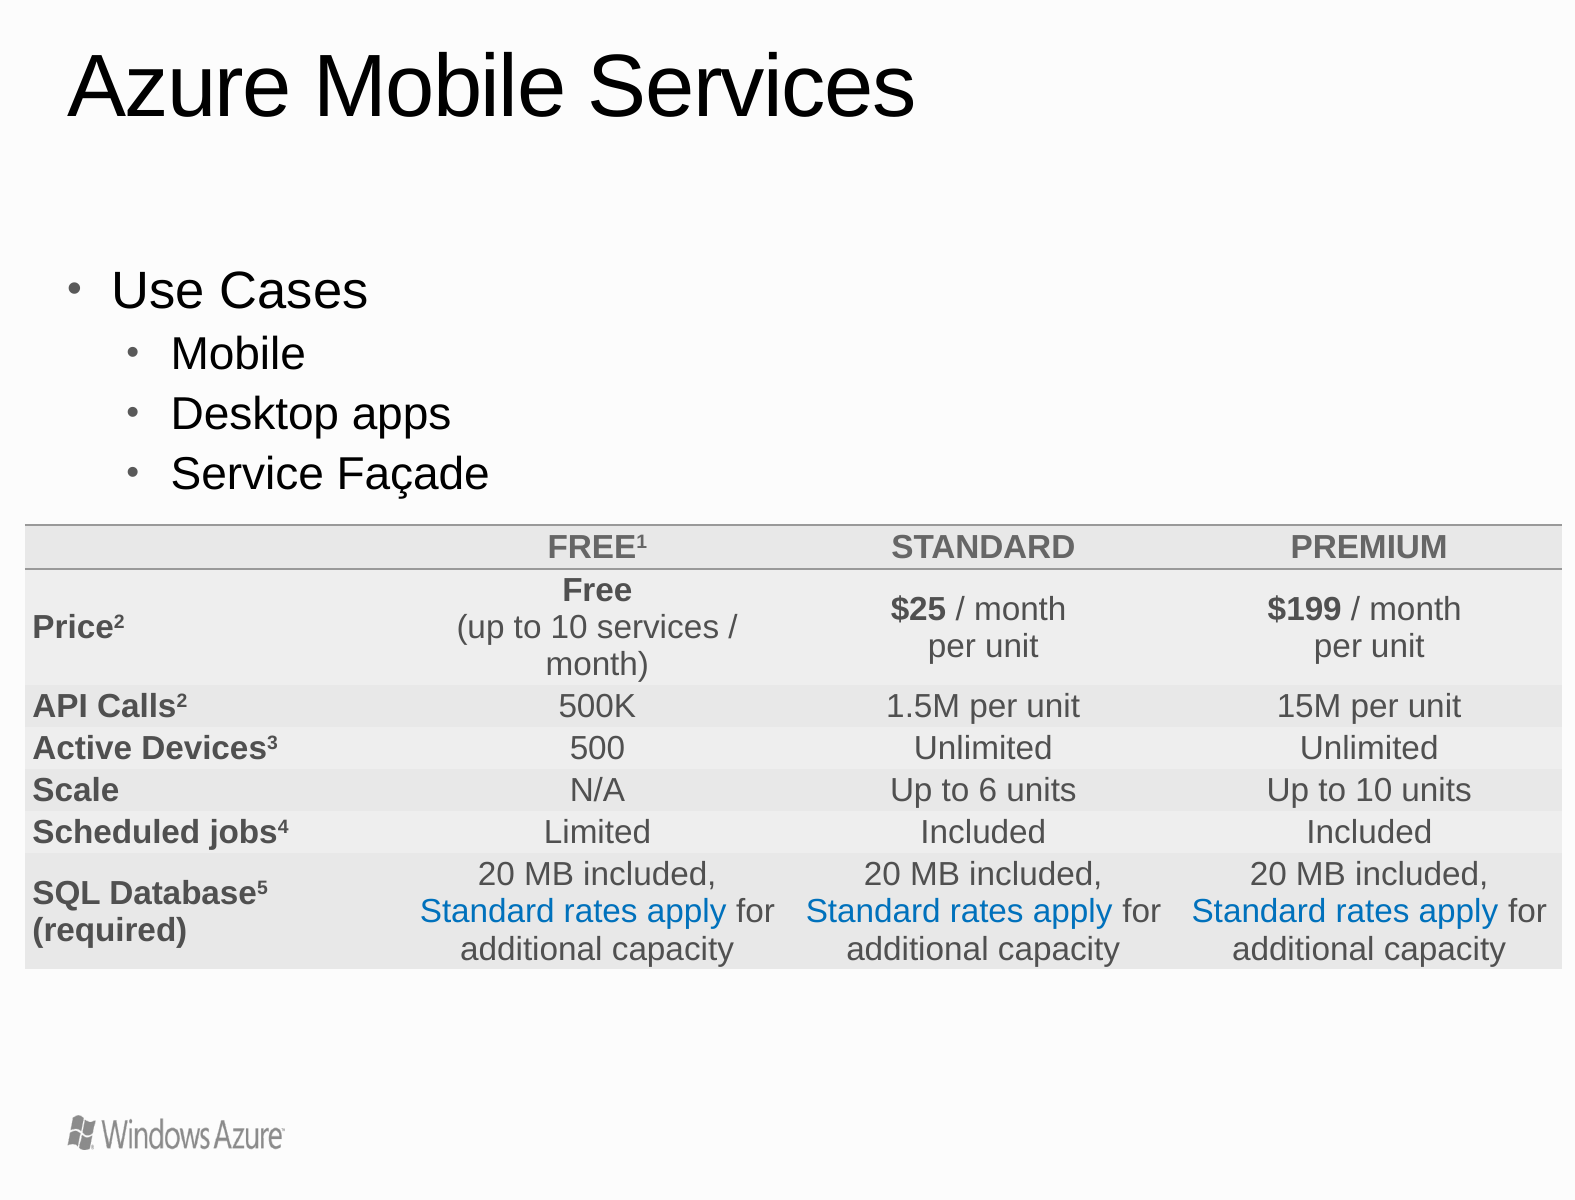

# Azure Mobile Services
Use Cases
Mobile
Desktop apps
Service Façade

|  | FREE1 | STANDARD | PREMIUM |
| --- | --- | --- | --- |
| Price2 | Free (up to 10 services / month) | $25 / month  per unit | $199 / month  per unit |
| API Calls2 | 500K | 1.5M per unit | 15M per unit |
| Active Devices3 | 500 | Unlimited | Unlimited |
| Scale | N/A | Up to 6 units | Up to 10 units |
| Scheduled jobs4 | Limited | Included | Included |
| SQL Database5 (required) | 20 MB included, Standard rates apply for additional capacity | 20 MB included, Standard rates apply for additional capacity | 20 MB included, Standard rates apply for additional capacity |